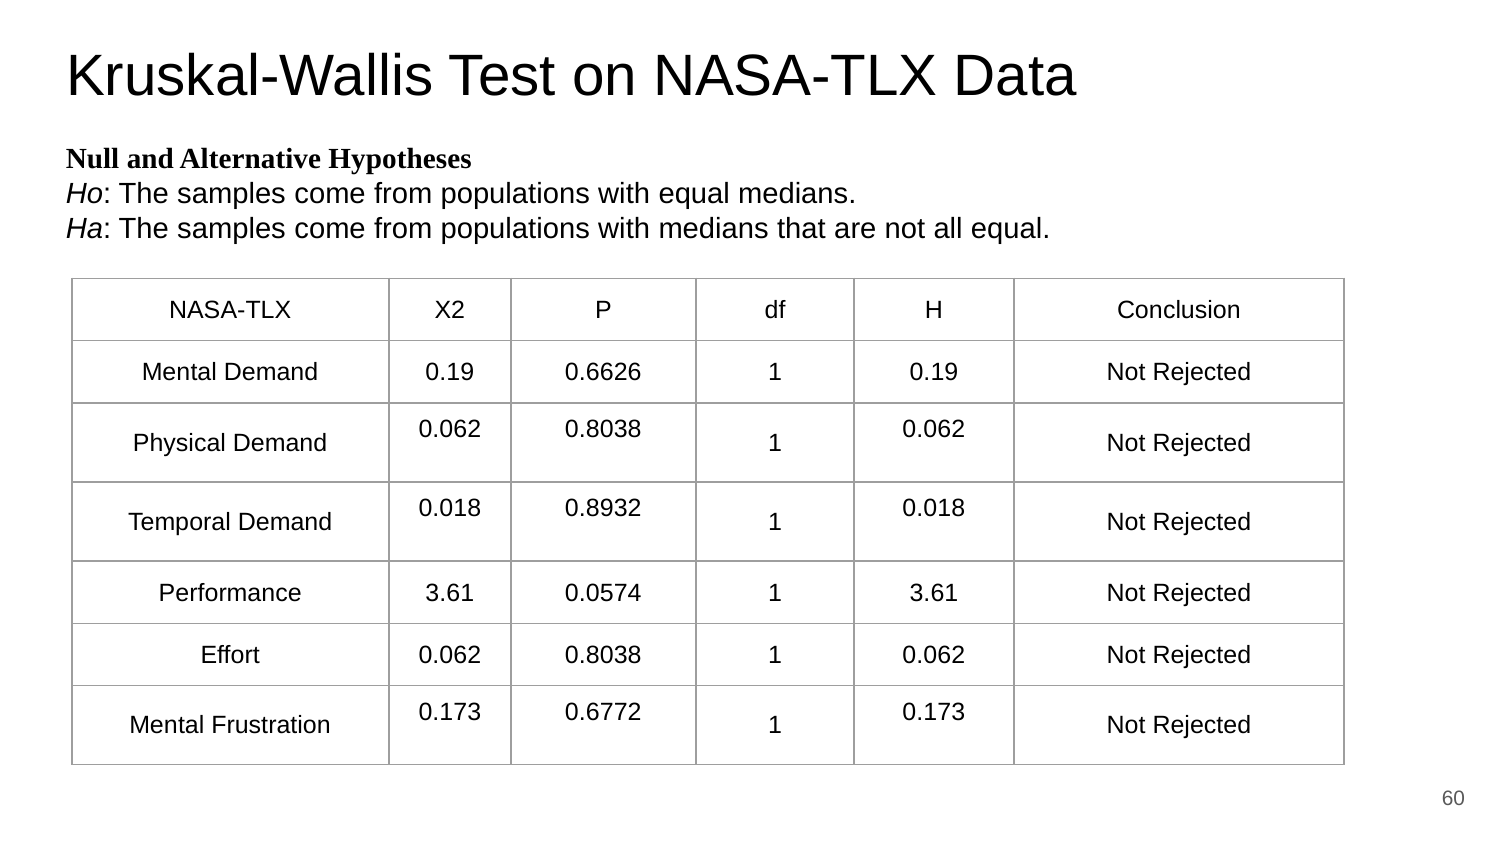

# Kruskal-Wallis Test on NASA-TLX Data
Null and Alternative Hypotheses
Ho: The samples come from populations with equal medians.
Ha: The samples come from populations with medians that are not all equal.
| NASA-TLX | X2 | P | df | H | Conclusion |
| --- | --- | --- | --- | --- | --- |
| Mental Demand | 0.19 | 0.6626 | 1 | 0.19 | Not Rejected |
| Physical Demand | 0.062 | 0.8038 | 1 | 0.062 | Not Rejected |
| Temporal Demand | 0.018 | 0.8932 | 1 | 0.018 | Not Rejected |
| Performance | 3.61 | 0.0574 | 1 | 3.61 | Not Rejected |
| Effort | 0.062 | 0.8038 | 1 | 0.062 | Not Rejected |
| Mental Frustration | 0.173 | 0.6772 | 1 | 0.173 | Not Rejected |

60